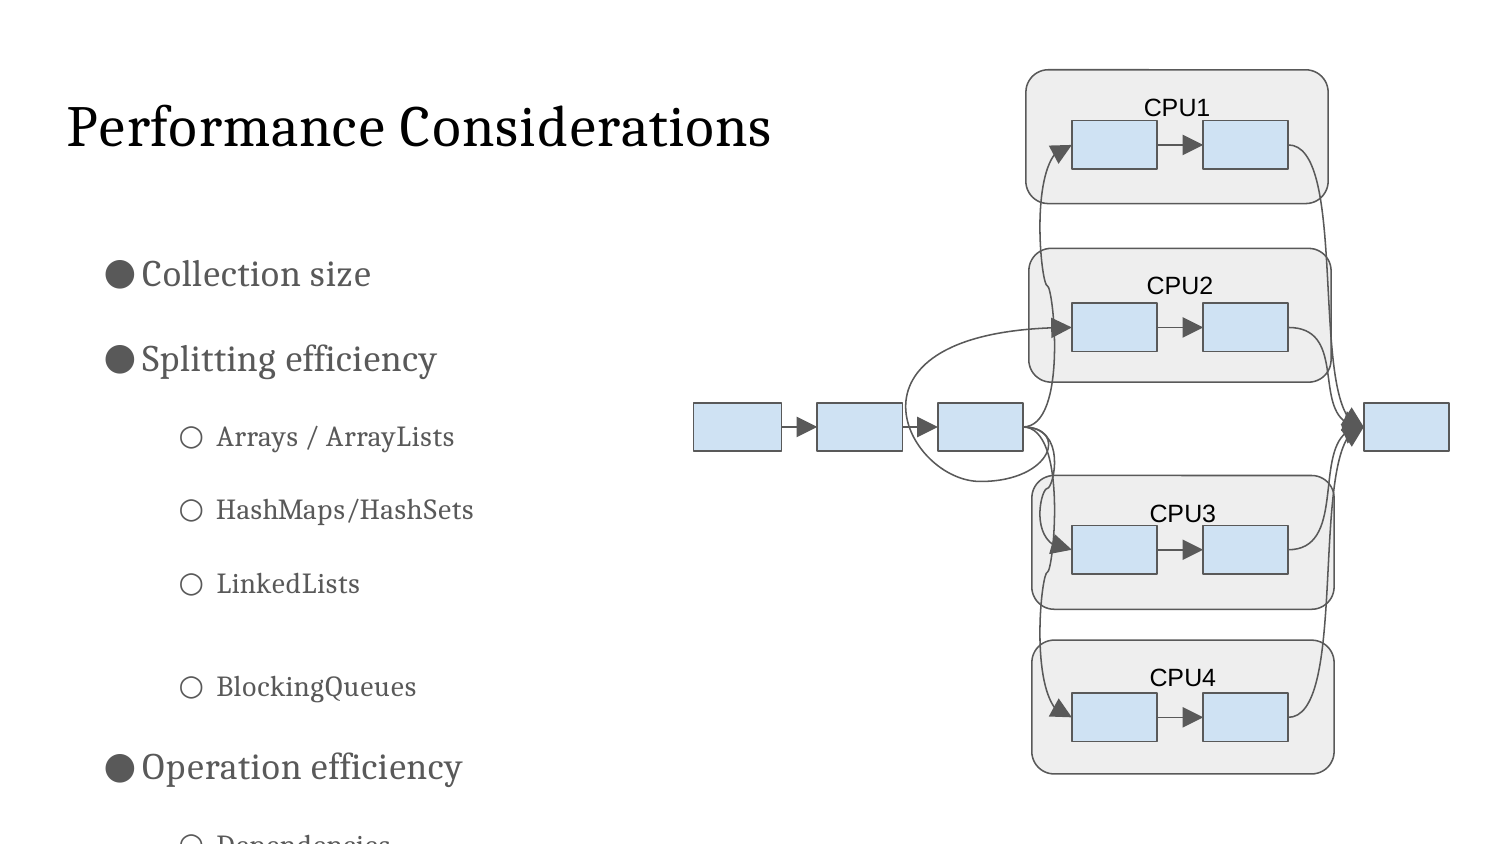

CPU1
# Performance Considerations

Collection size
Splitting efficiency
Arrays / ArrayLists
HashMaps/HashSets
LinkedLists
BlockingQueues
Operation efficiency
Dependencies
Statelessnes

CPU2

CPU3

CPU4